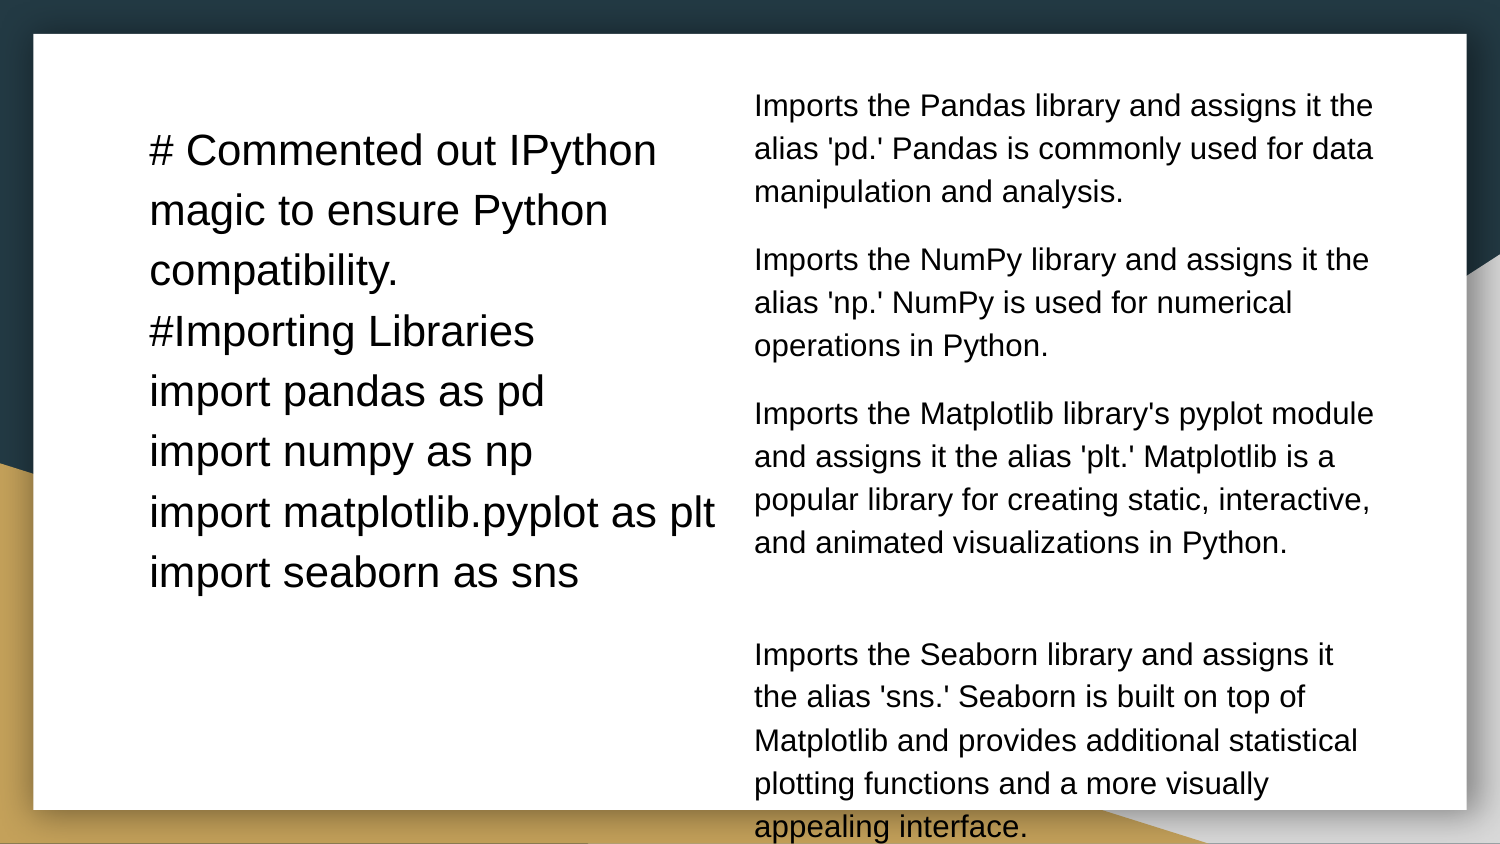

Imports the Pandas library and assigns it the alias 'pd.' Pandas is commonly used for data manipulation and analysis.
Imports the NumPy library and assigns it the alias 'np.' NumPy is used for numerical operations in Python.
Imports the Matplotlib library's pyplot module and assigns it the alias 'plt.' Matplotlib is a popular library for creating static, interactive, and animated visualizations in Python.
Imports the Seaborn library and assigns it the alias 'sns.' Seaborn is built on top of Matplotlib and provides additional statistical plotting functions and a more visually appealing interface.

# Commented out IPython magic to ensure Python compatibility.
#Importing Libraries
import pandas as pd
import numpy as np
import matplotlib.pyplot as plt
import seaborn as sns